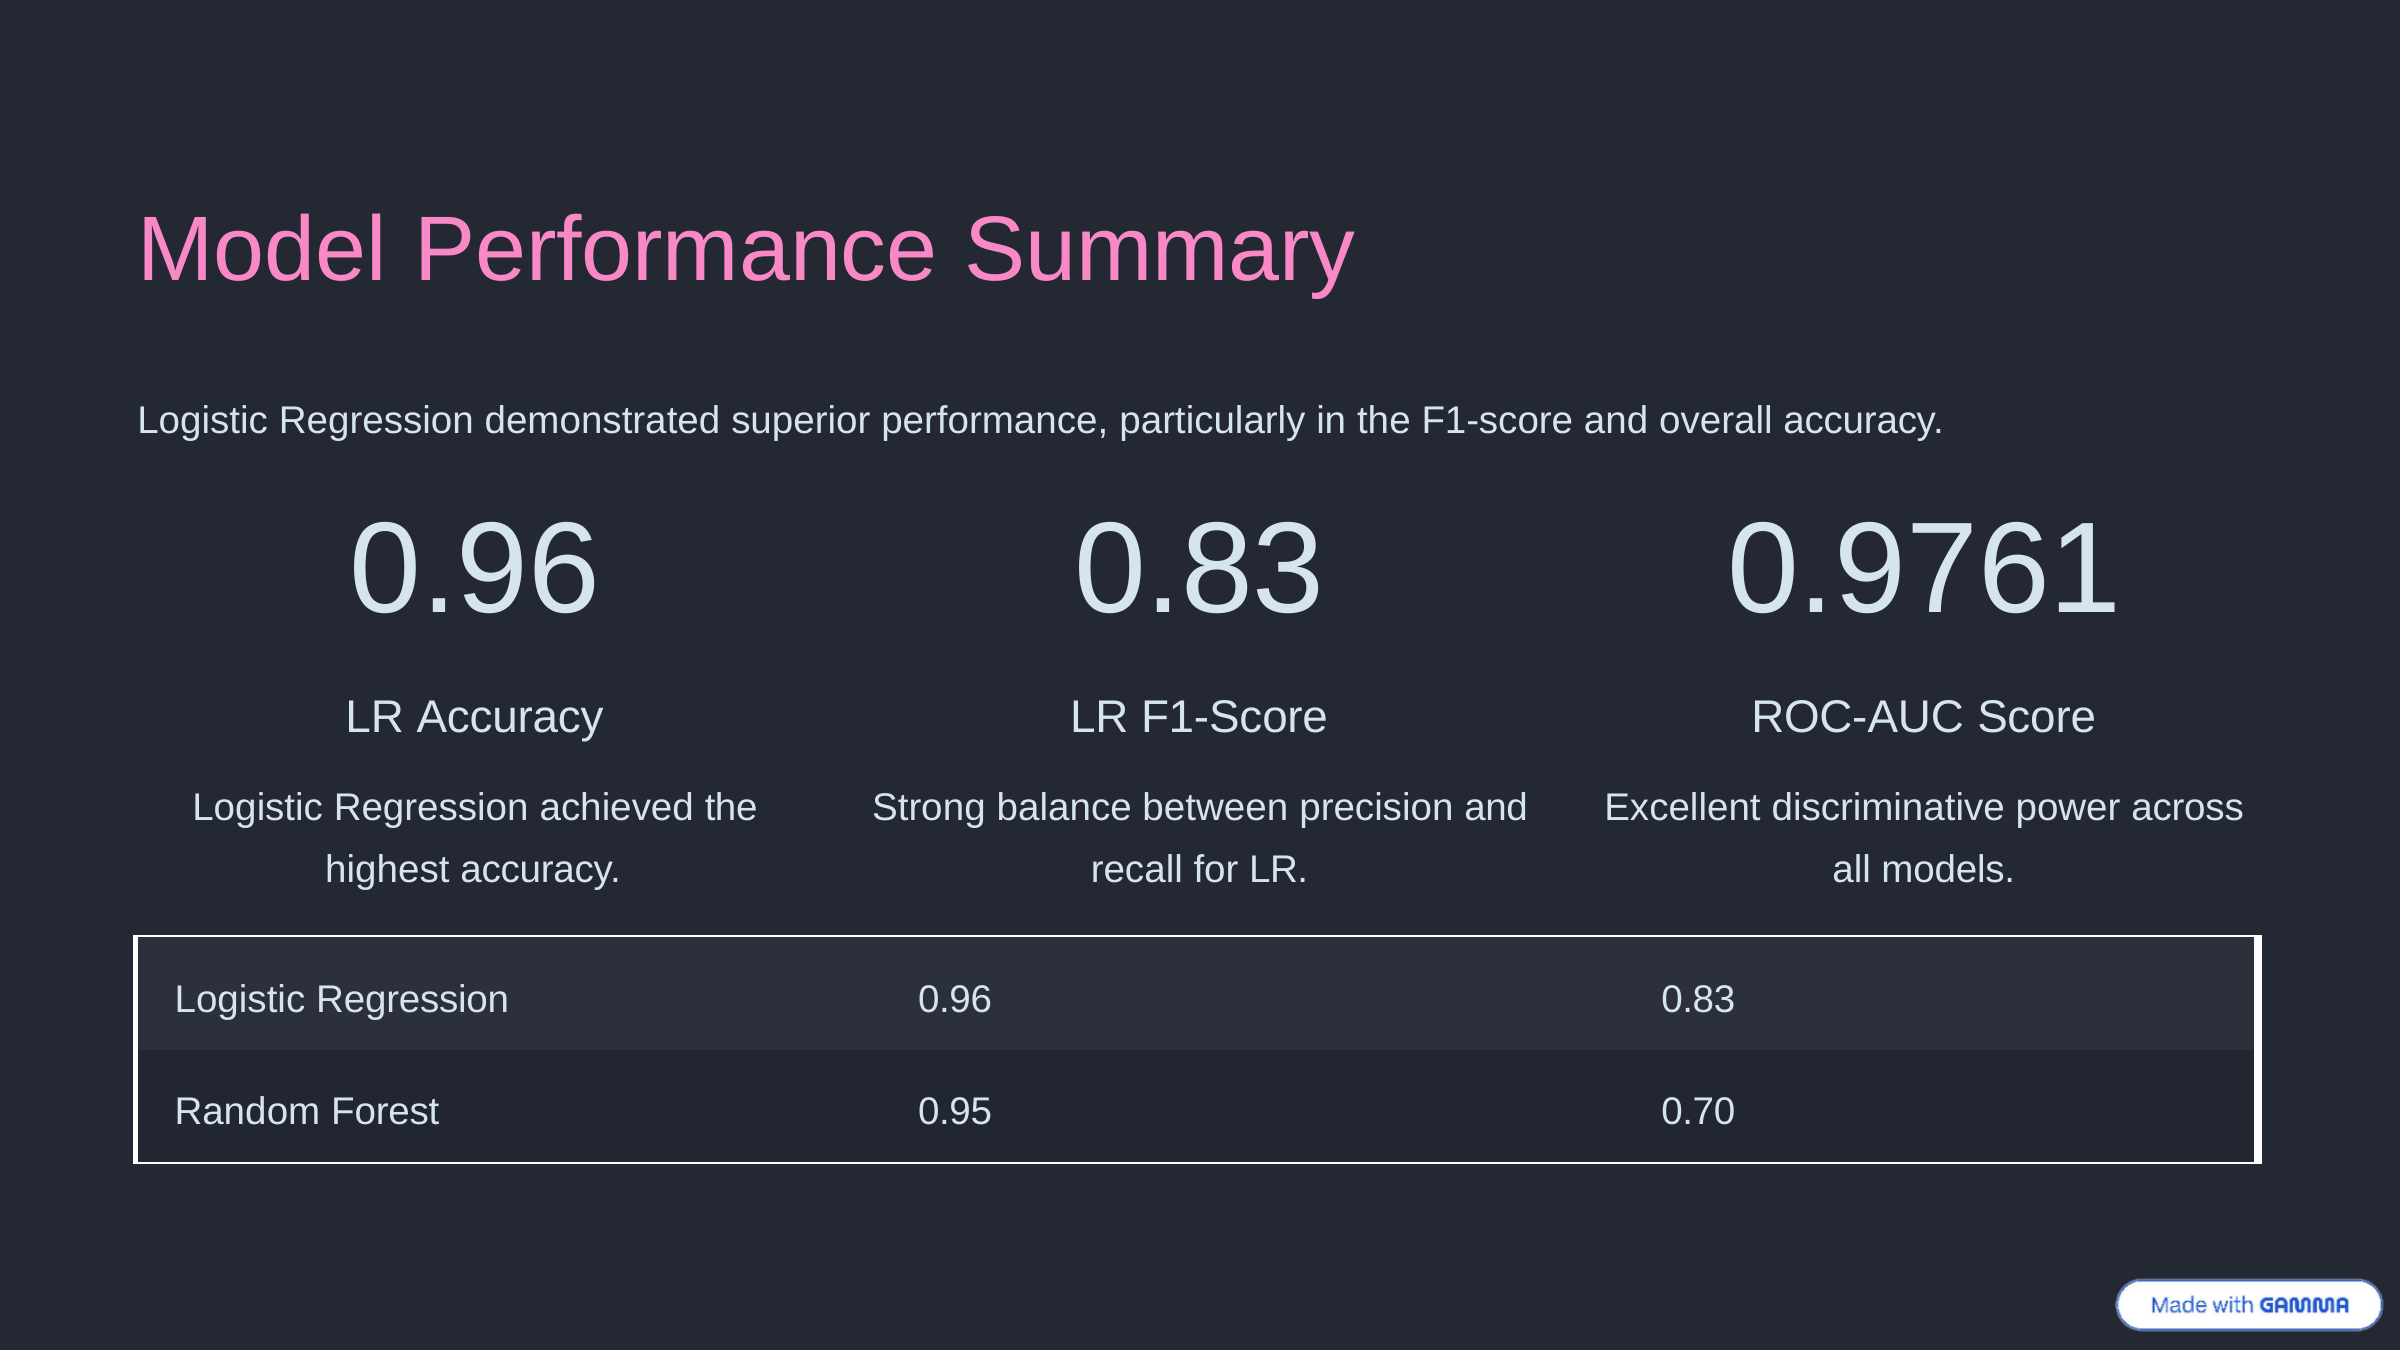

# Model	Performance	Summary
Logistic Regression demonstrated superior performance, particularly in the F1-score and overall accuracy.
0.96
LR Accuracy
0.83
LR F1-Score
0.9761
ROC-AUC Score
Logistic Regression achieved the highest accuracy.
Strong balance between precision and recall for LR.
Excellent discriminative power across all models.
| Logistic Regression | 0.96 | 0.83 |
| --- | --- | --- |
| Random Forest | 0.95 | 0.70 |